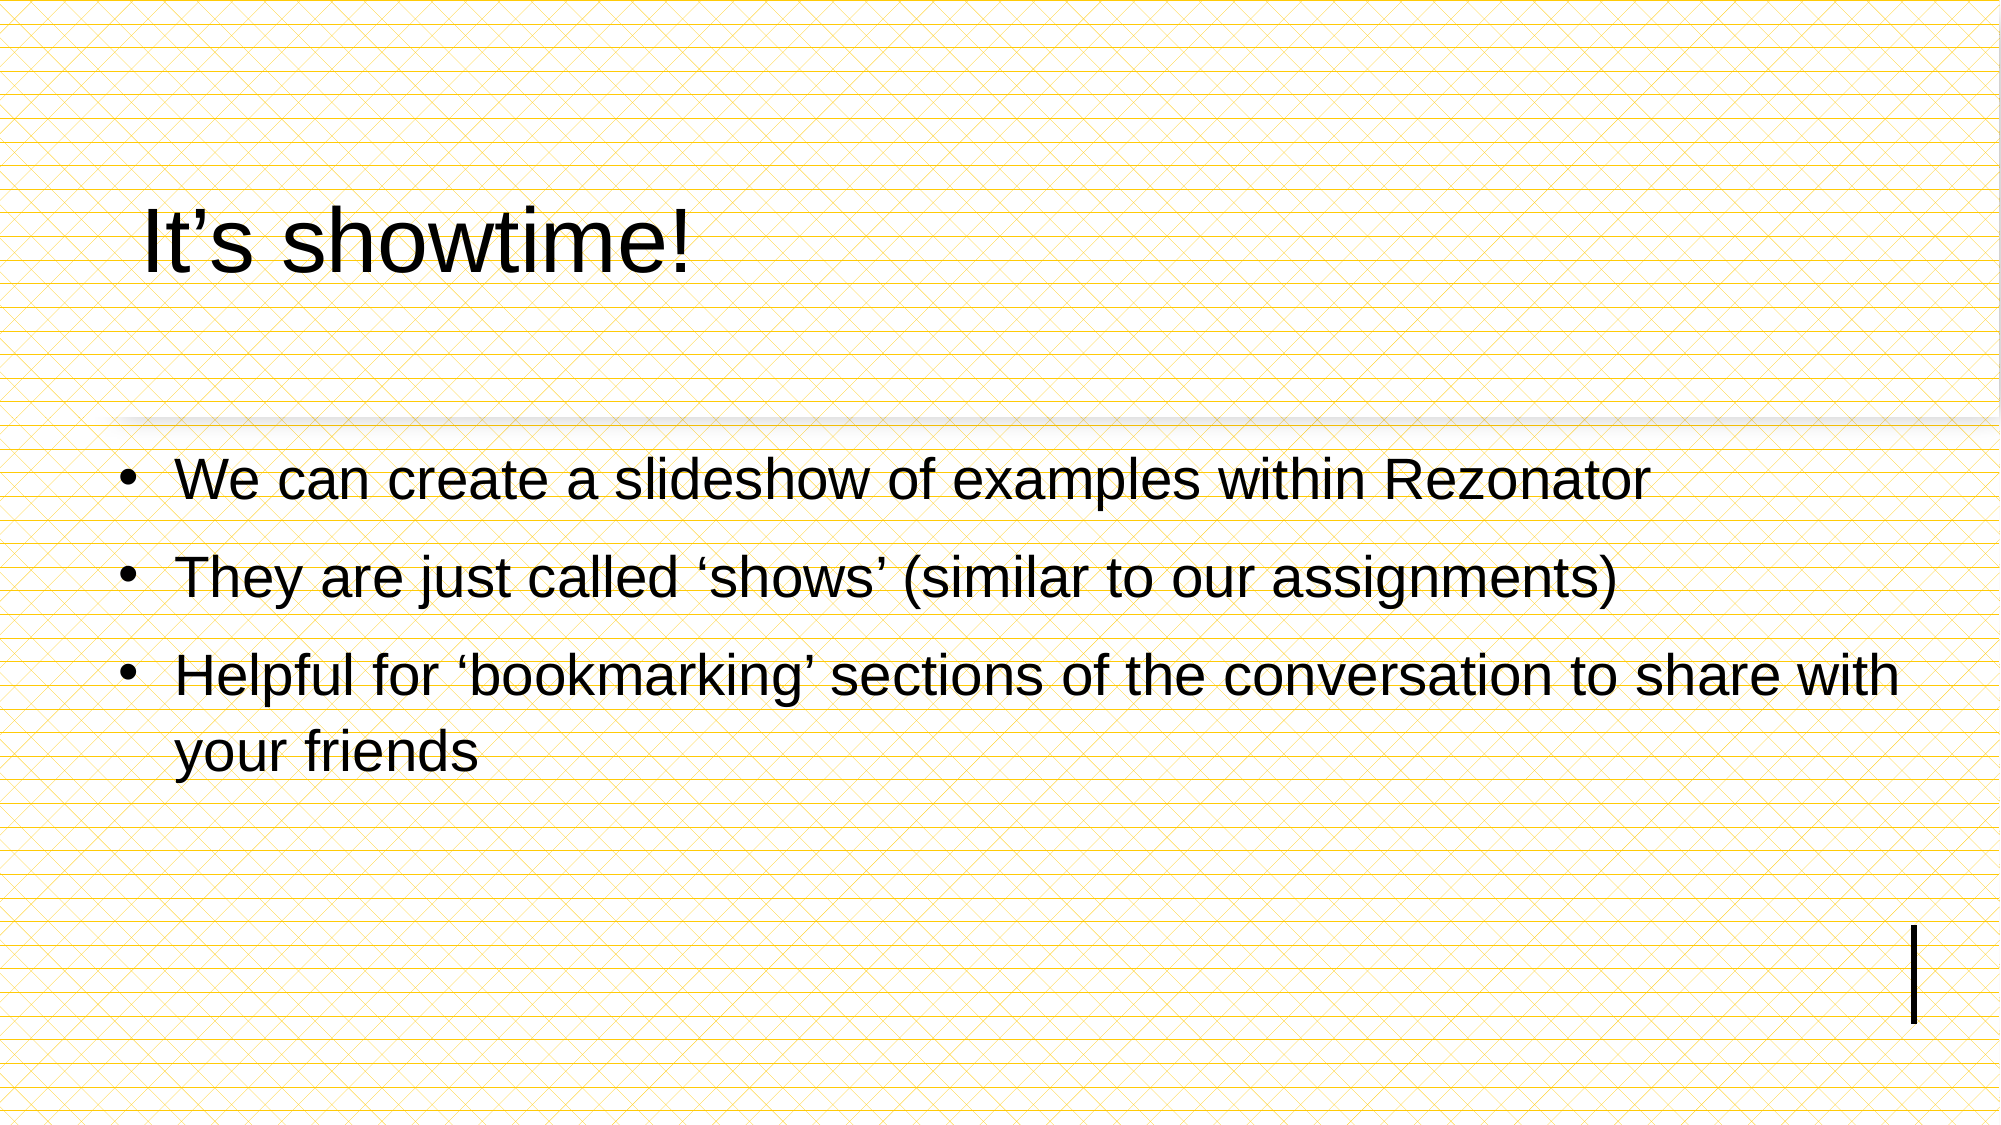

# It’s showtime!
We can create a slideshow of examples within Rezonator
They are just called ‘shows’ (similar to our assignments)
Helpful for ‘bookmarking’ sections of the conversation to share with your friends